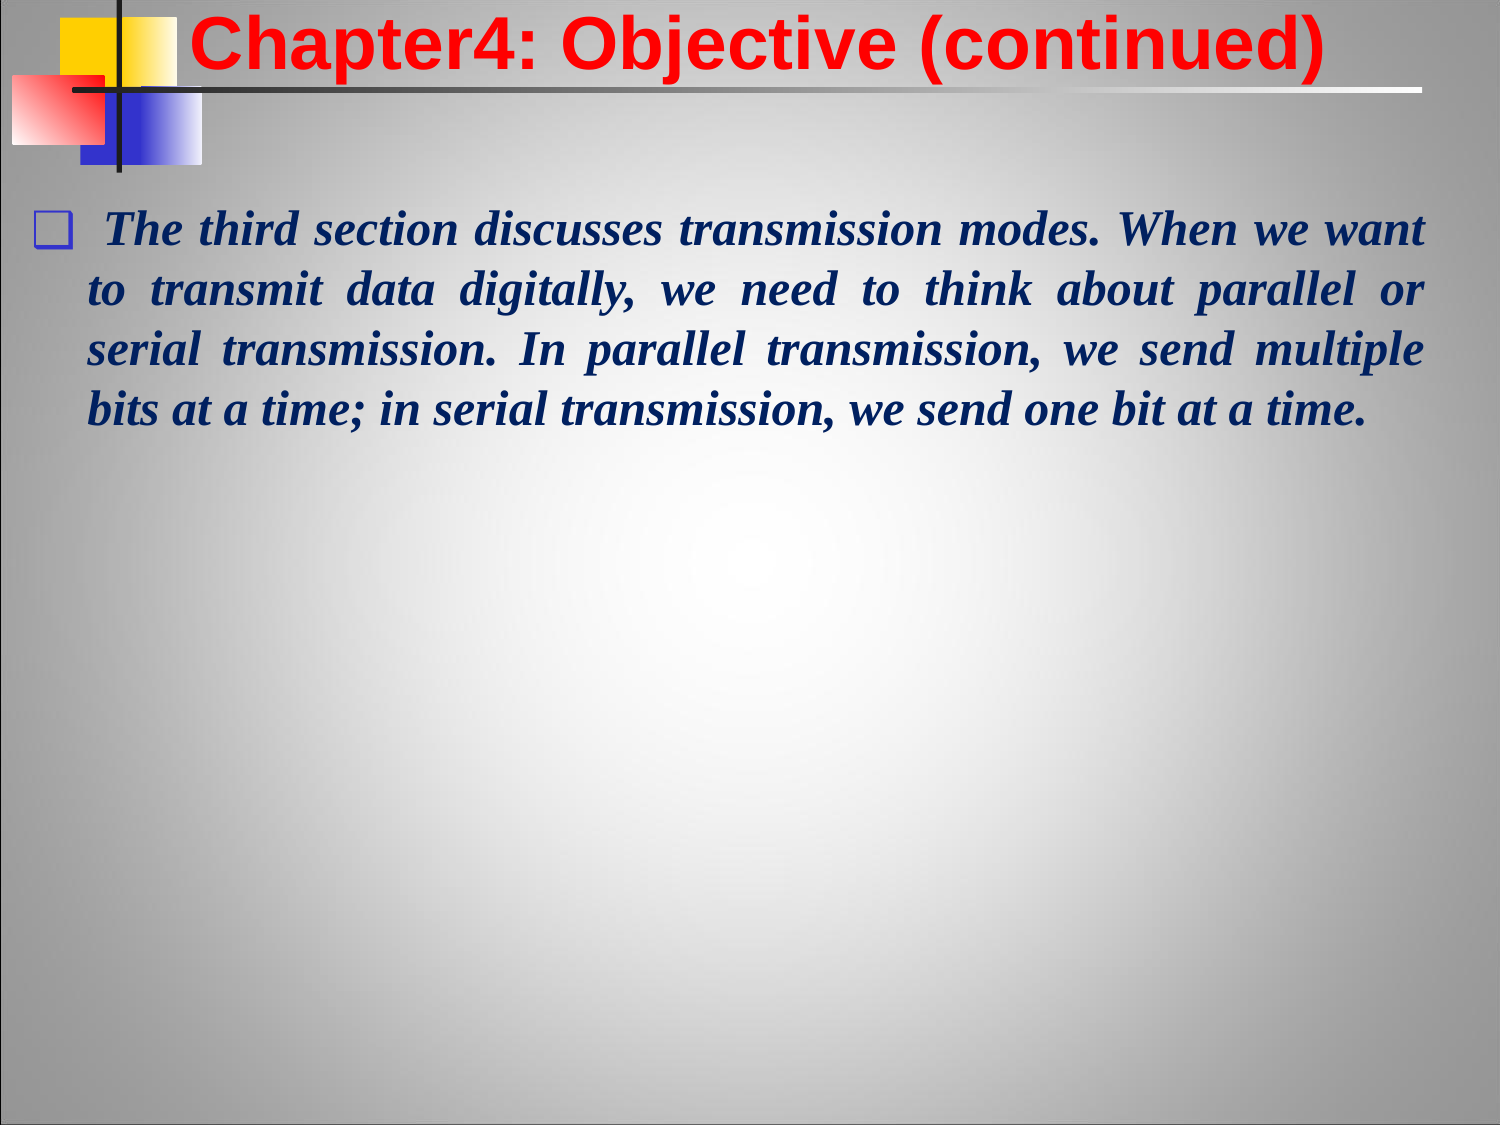

Chapter4: Objective (continued)

 The third section discusses transmission modes. When we want to transmit data digitally, we need to think about parallel or serial transmission. In parallel transmission, we send multiple bits at a time; in serial transmission, we send one bit at a time.